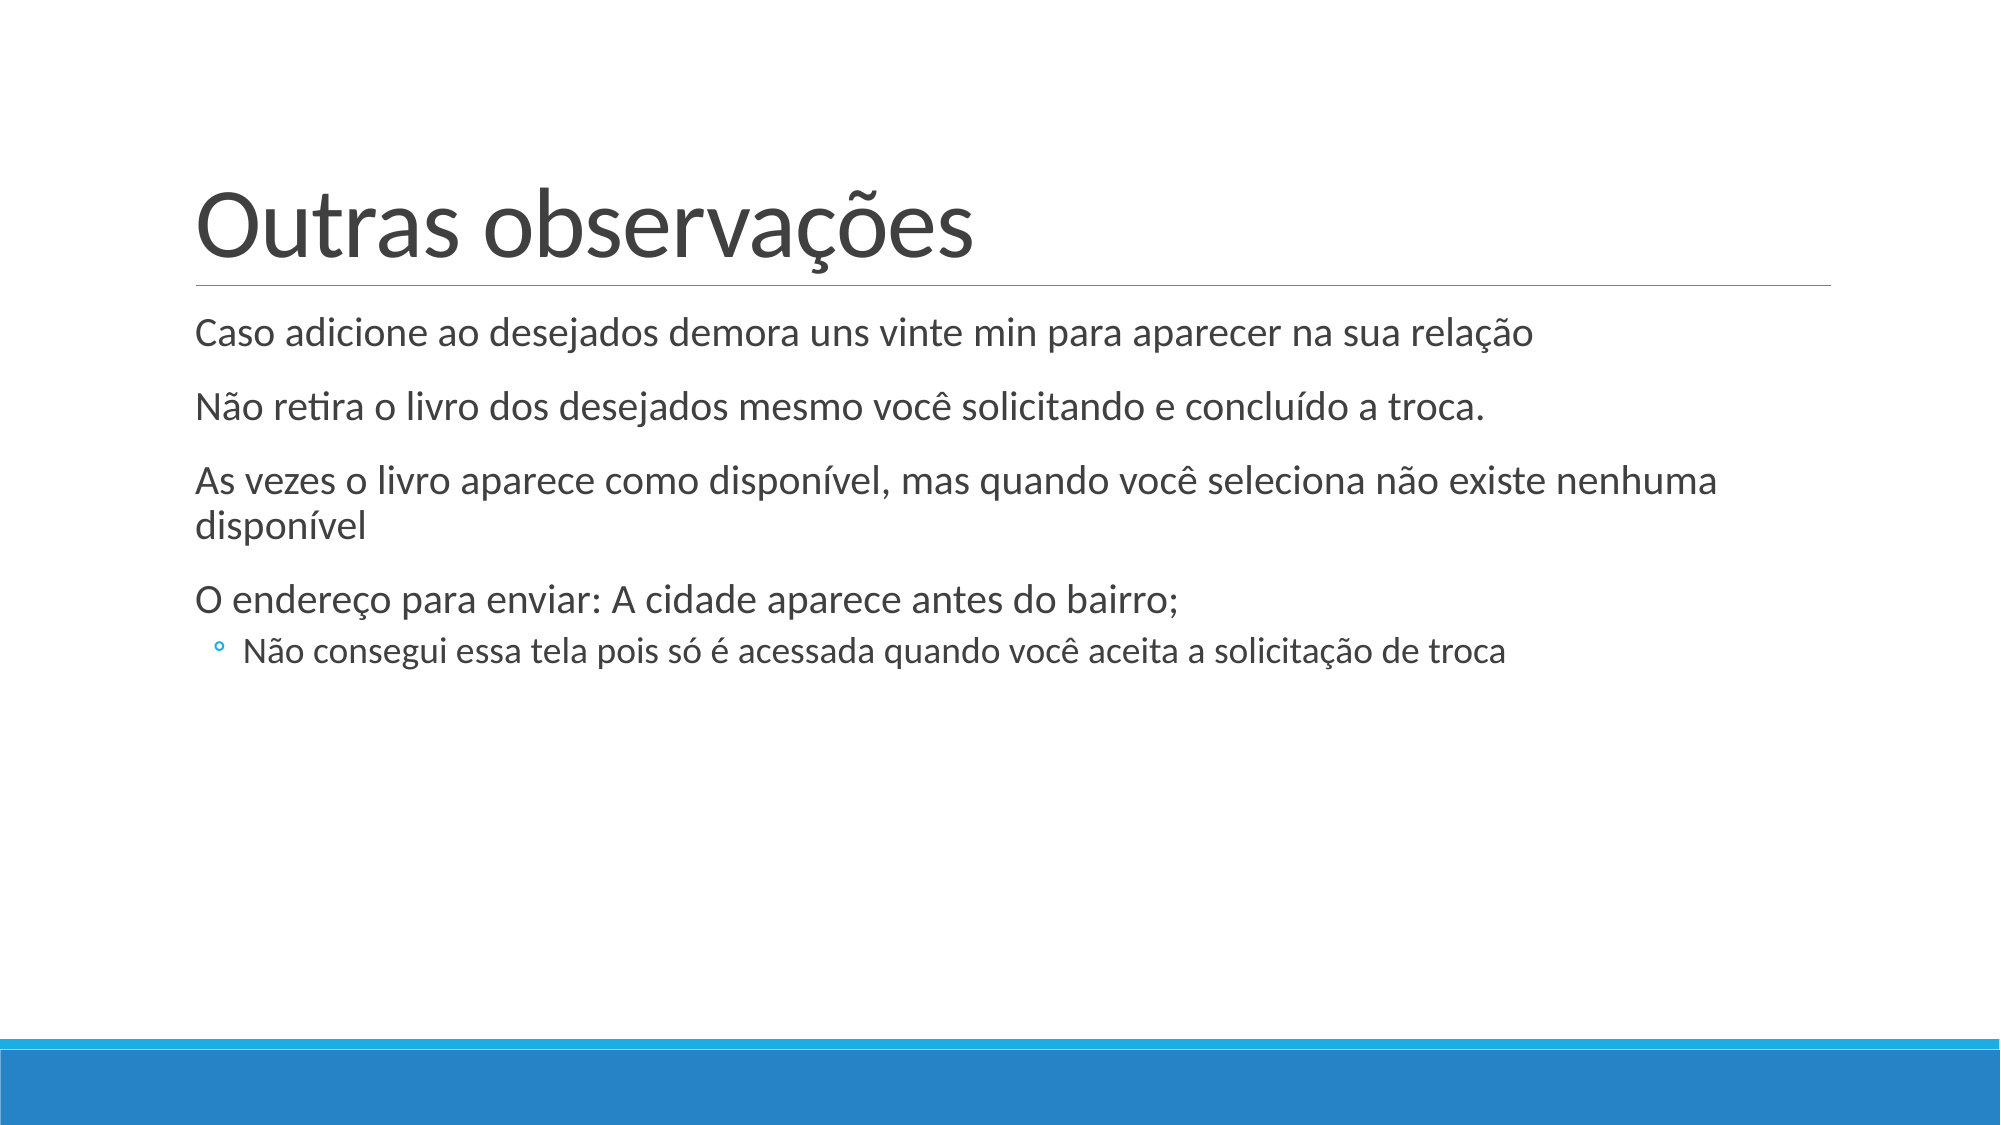

# Outras observações
Caso adicione ao desejados demora uns vinte min para aparecer na sua relação
Não retira o livro dos desejados mesmo você solicitando e concluído a troca.
As vezes o livro aparece como disponível, mas quando você seleciona não existe nenhuma disponível
O endereço para enviar: A cidade aparece antes do bairro;
Não consegui essa tela pois só é acessada quando você aceita a solicitação de troca